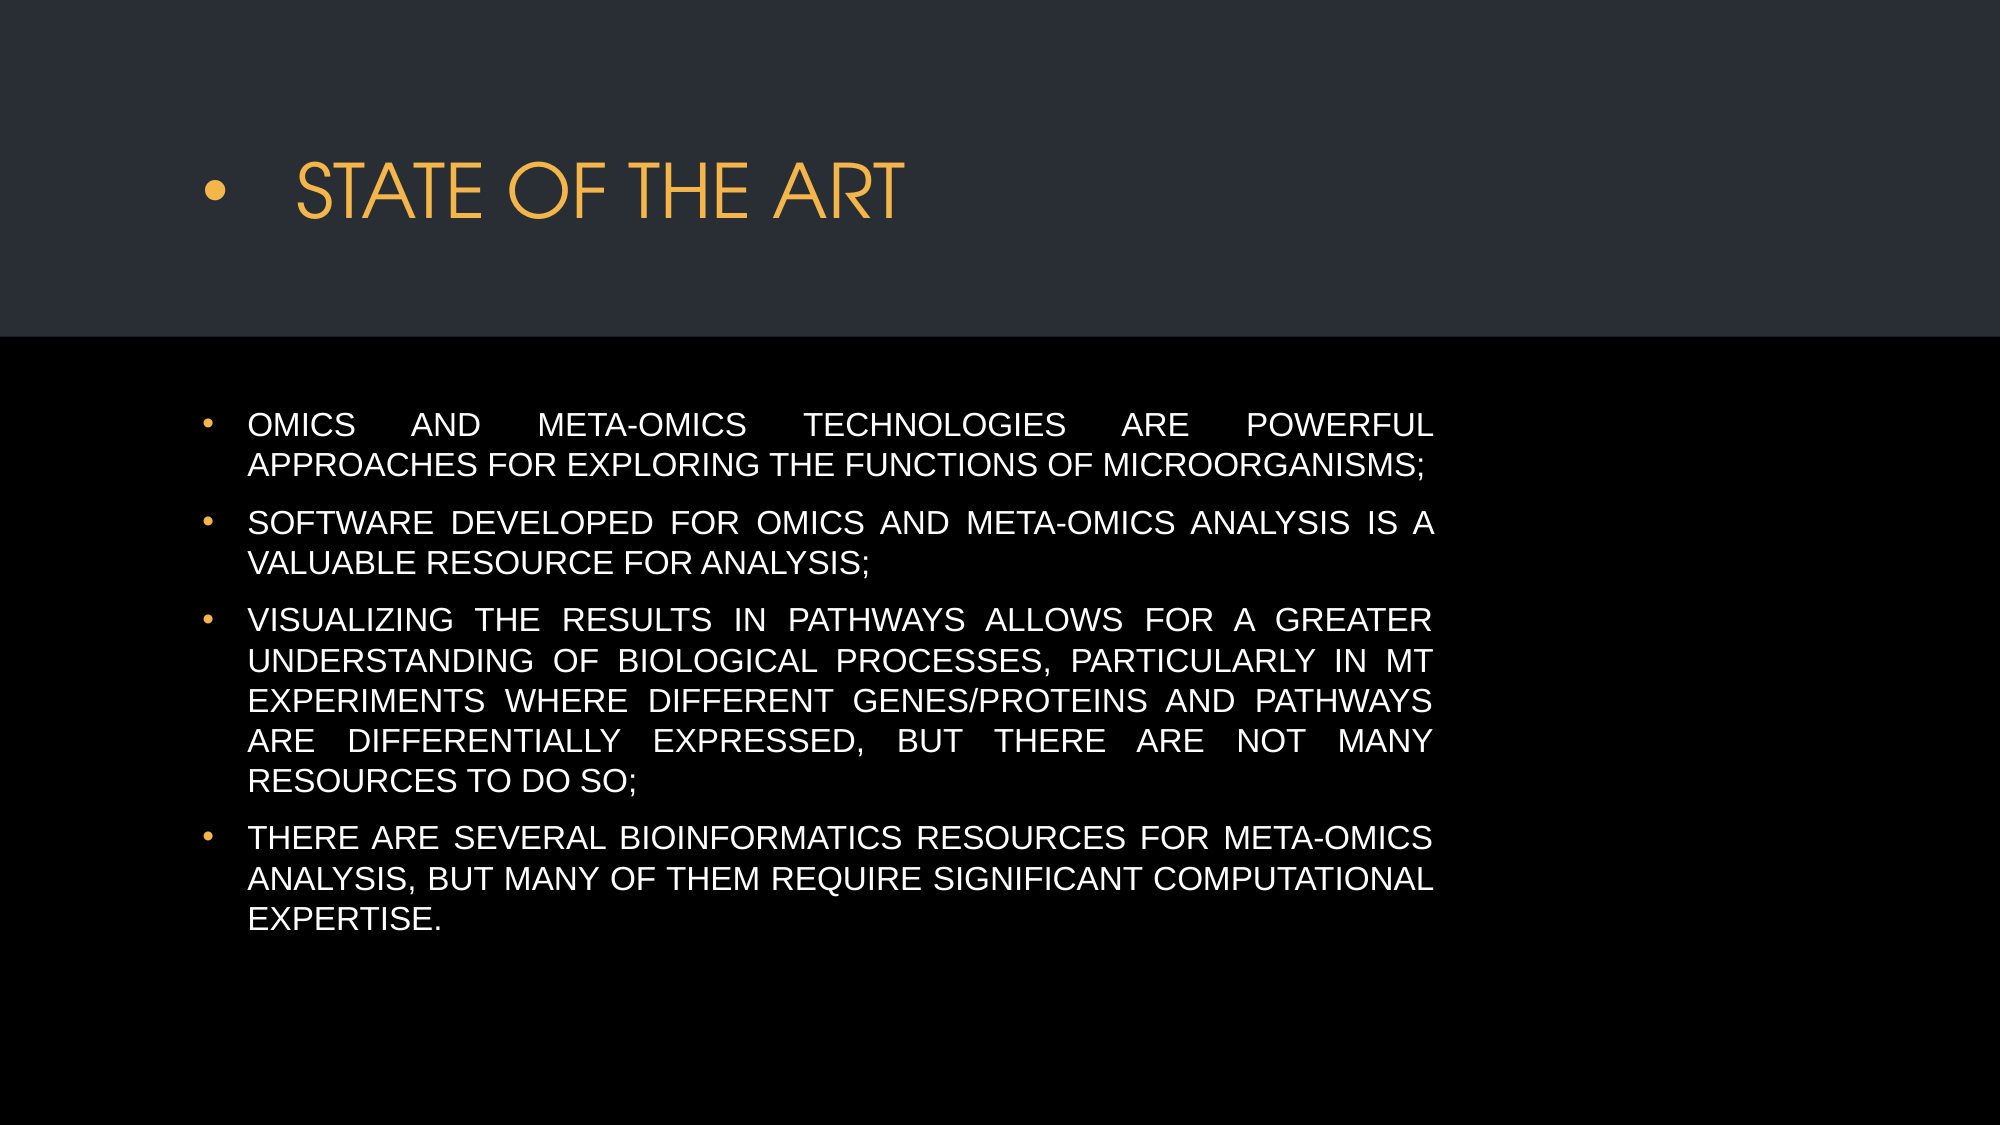

# State of the Art
Omics and meta-omics technologies are powerful approaches for exploring the functions of microorganisms;
software developed for omics and meta-omics analysis is a valuable resource for analysis;
Visualizing the results in pathways allows for a greater understanding of biological processes, particularly in MT experiments where different genes/proteins and pathways are differentially expressed, but there are not many resources to do so;
There are several bioinformatics resources for meta-omics analysis, but many of them require significant computational expertise.